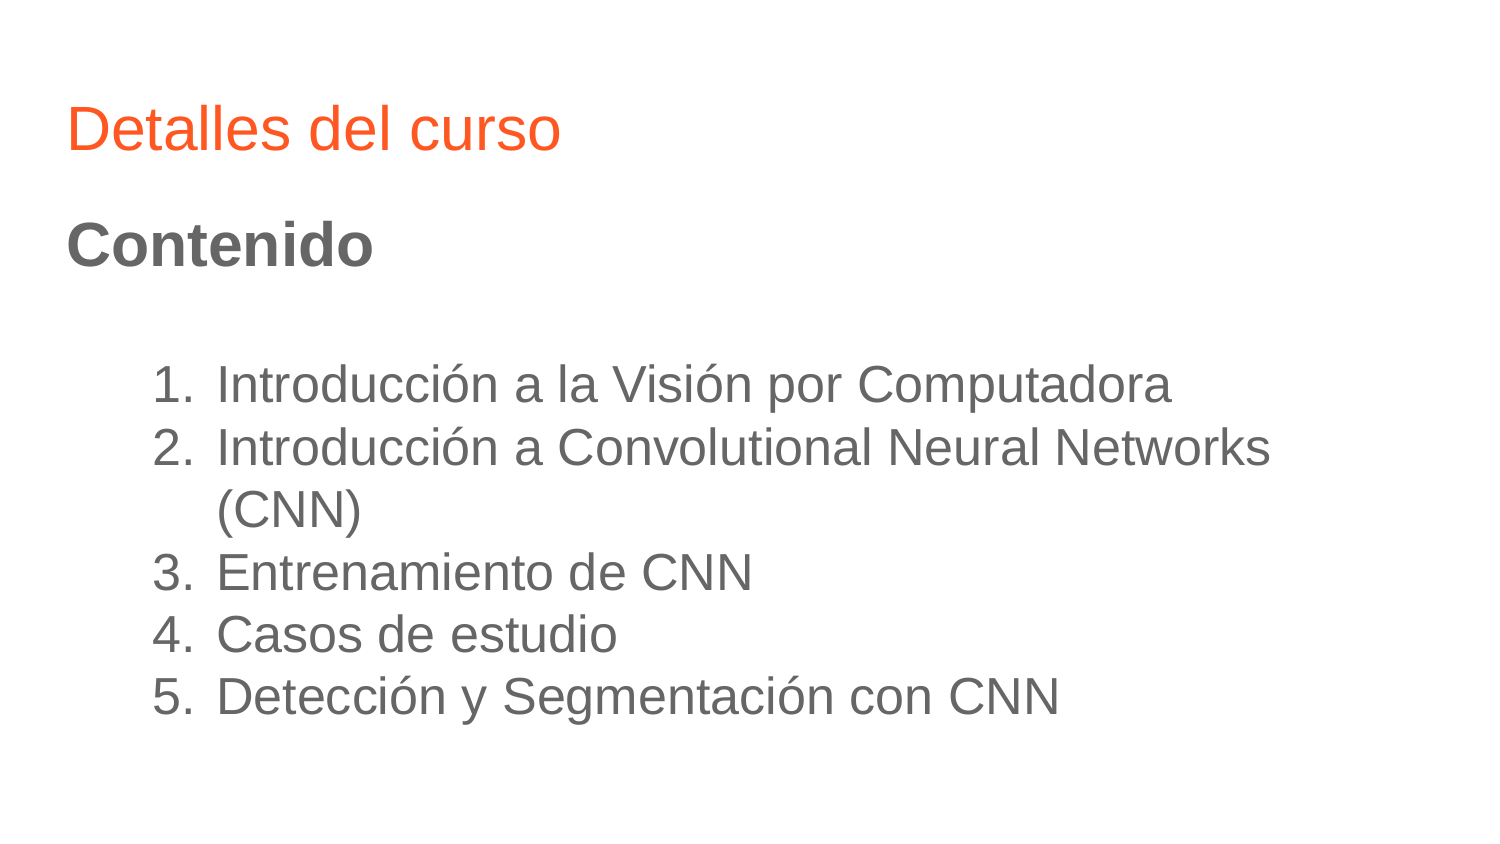

# Detalles del curso
Contenido

Introducción a la Visión por Computadora
Introducción a Convolutional Neural Networks (CNN)
Entrenamiento de CNN
Casos de estudio
Detección y Segmentación con CNN